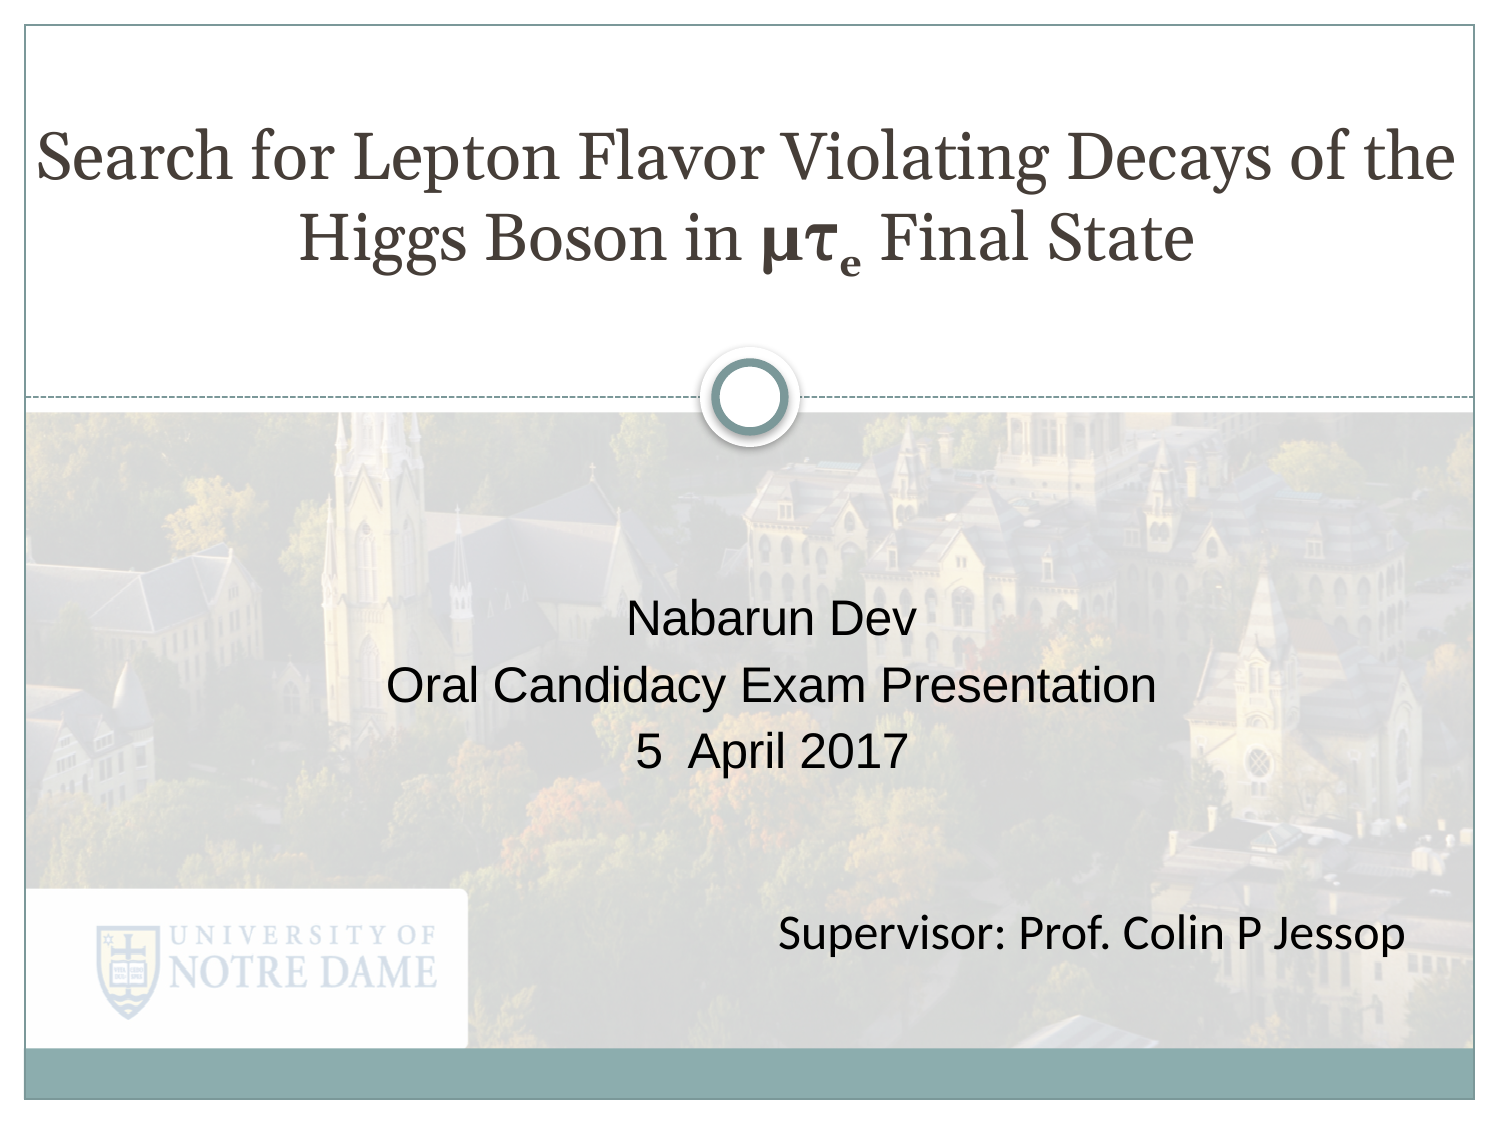

# Search for Lepton Flavor Violating Decays of the Higgs Boson in μτe Final State

Nabarun Dev
Oral Candidacy Exam Presentation
5  April 2017
Supervisor: Prof. Colin P Jessop